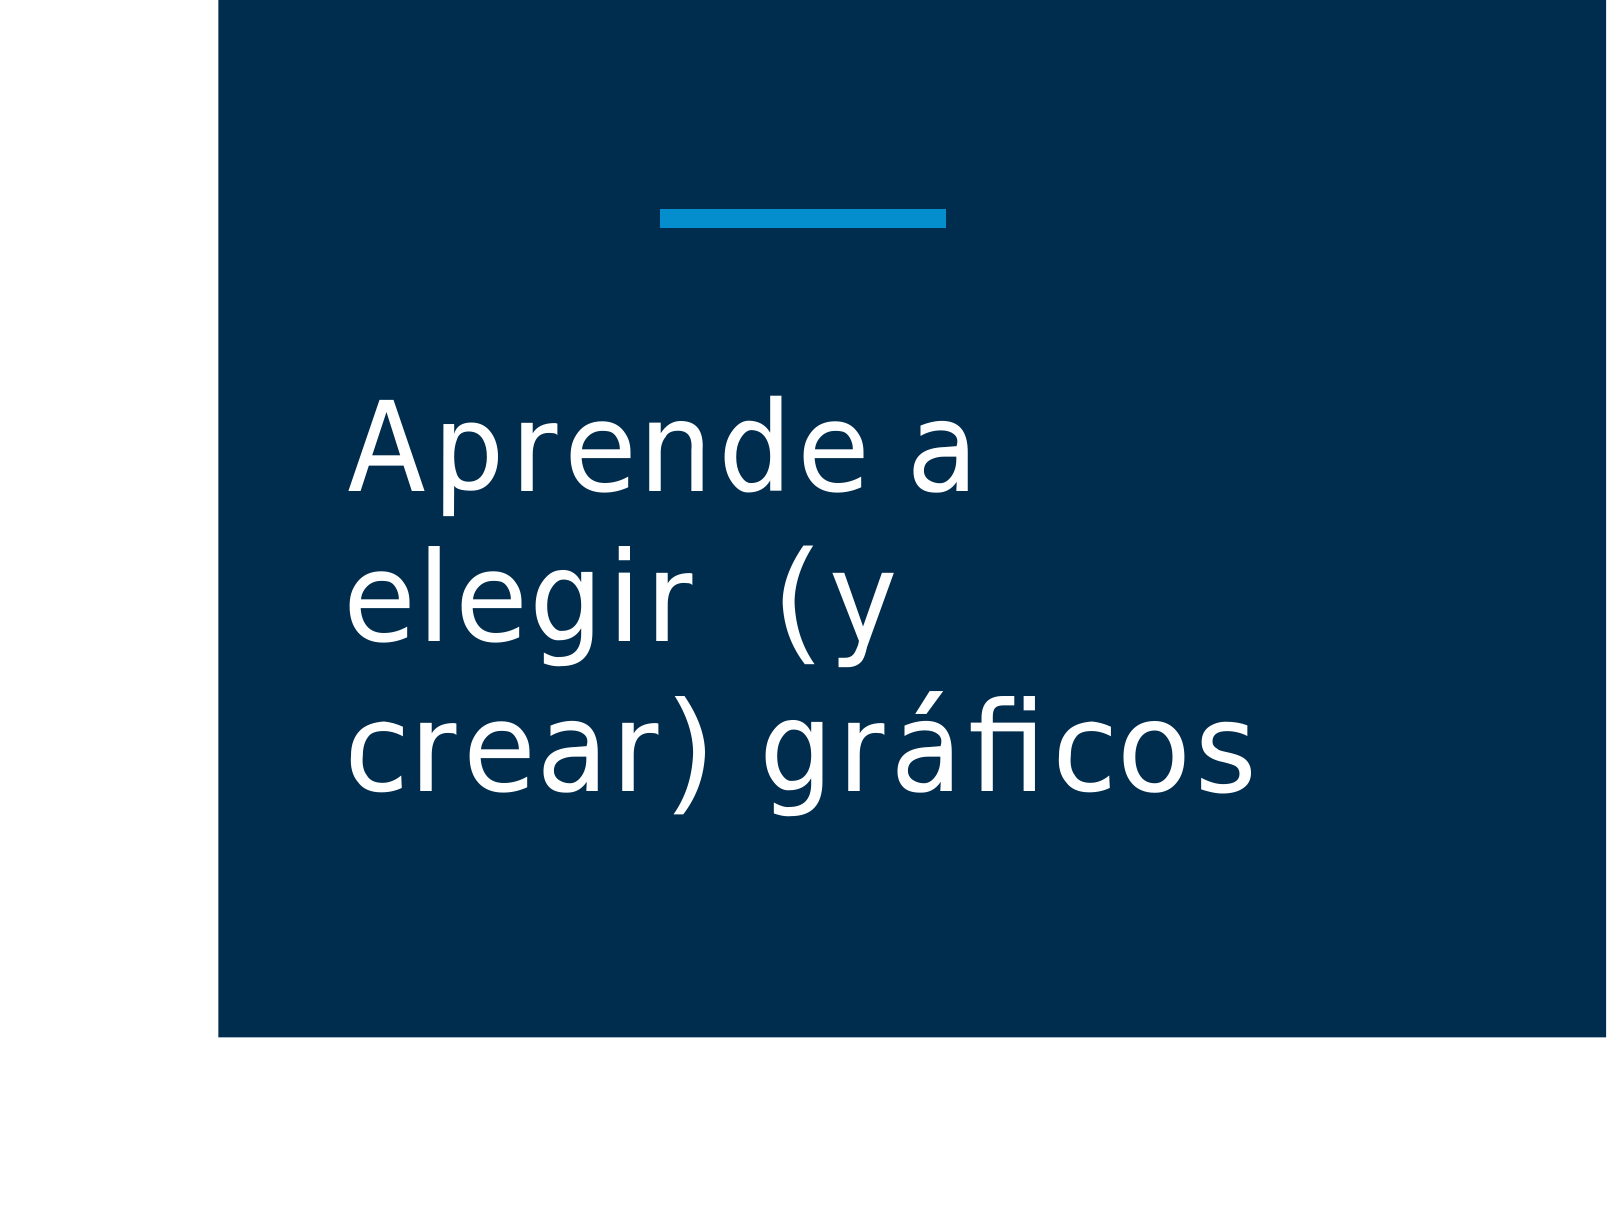

# Aprende a elegir  (y crear) gráﬁcos